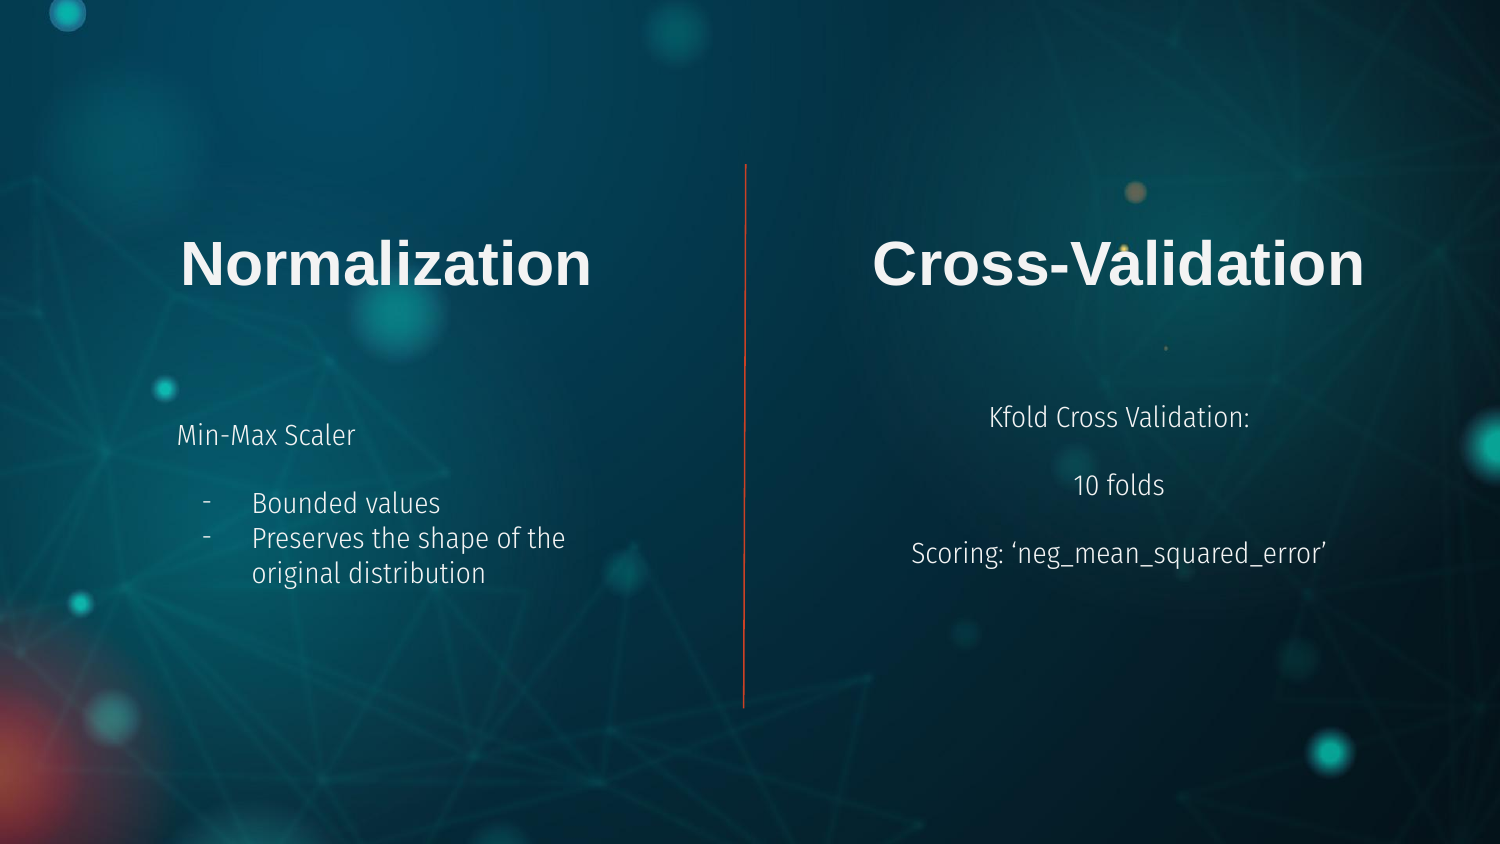

Normalization
Cross-Validation
Min-Max Scaler
Bounded values
Preserves the shape of the original distribution
Kfold Cross Validation:
10 folds
Scoring: ‘neg_mean_squared_error’